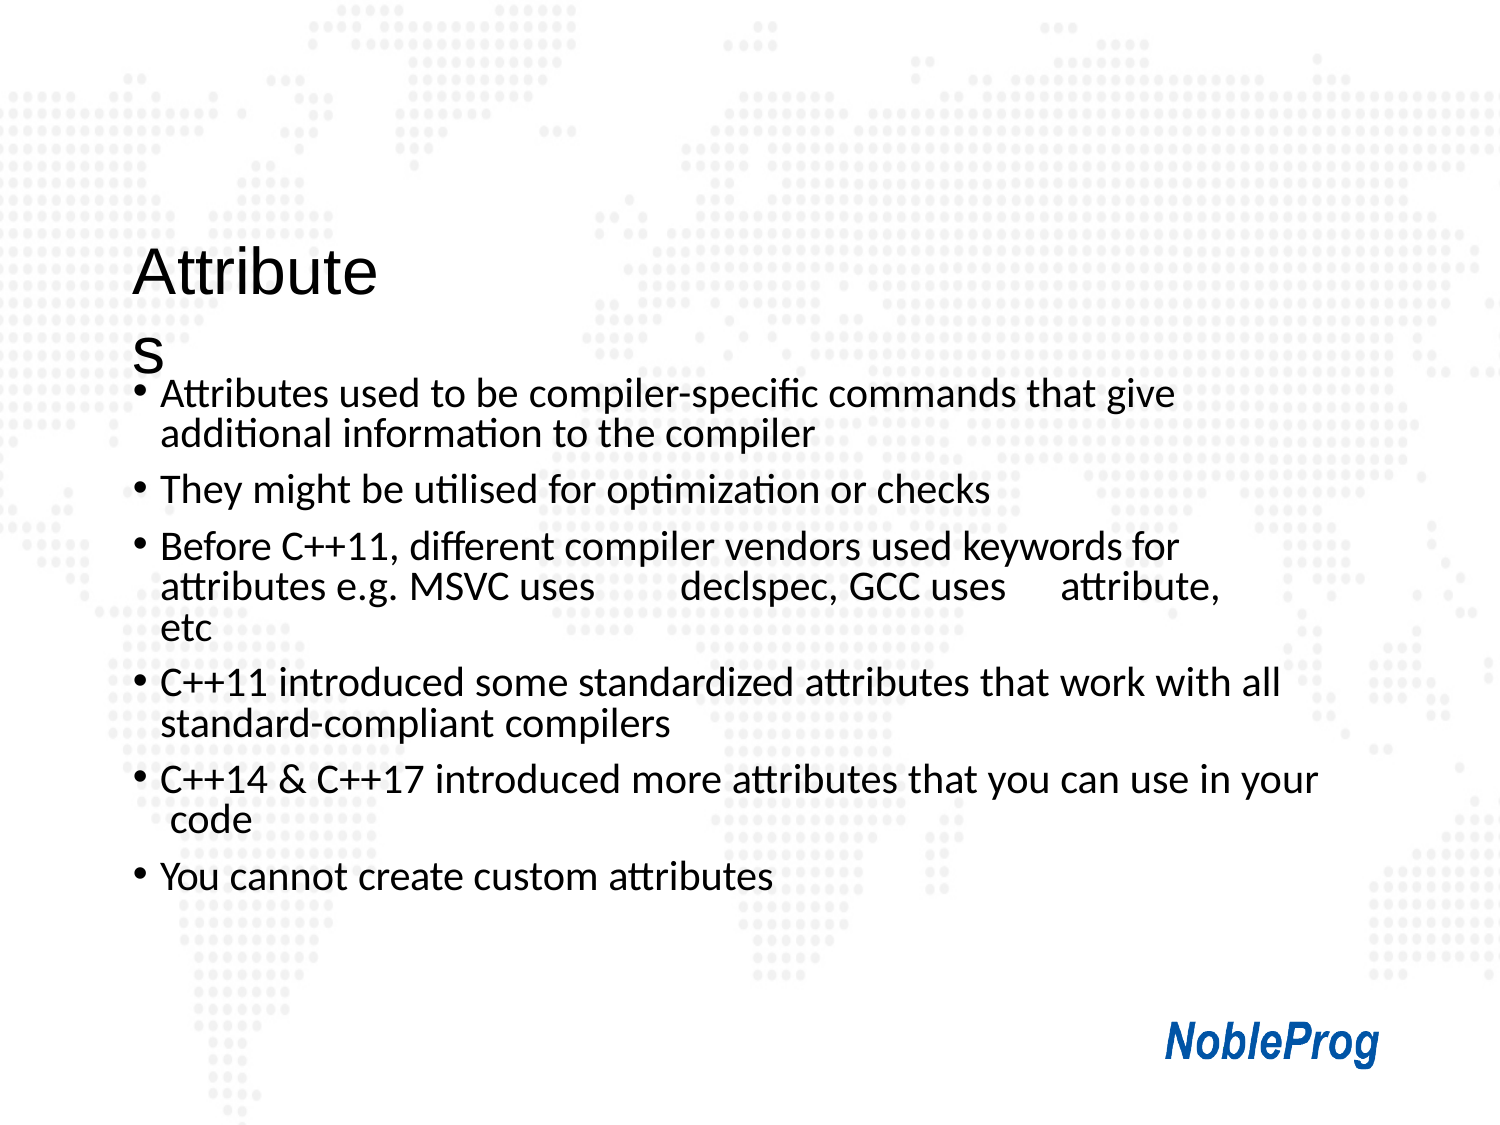

# Attributes
Attributes used to be compiler-specific commands that give  additional information to the compiler
They might be utilised for optimization or checks
Before C++11, different compiler vendors used keywords for  attributes e.g. MSVC uses	declspec, GCC uses	attribute, etc
C++11 introduced some standardized attributes that work with all  standard-compliant compilers
C++14 & C++17 introduced more attributes that you can use in your  code
You cannot create custom attributes